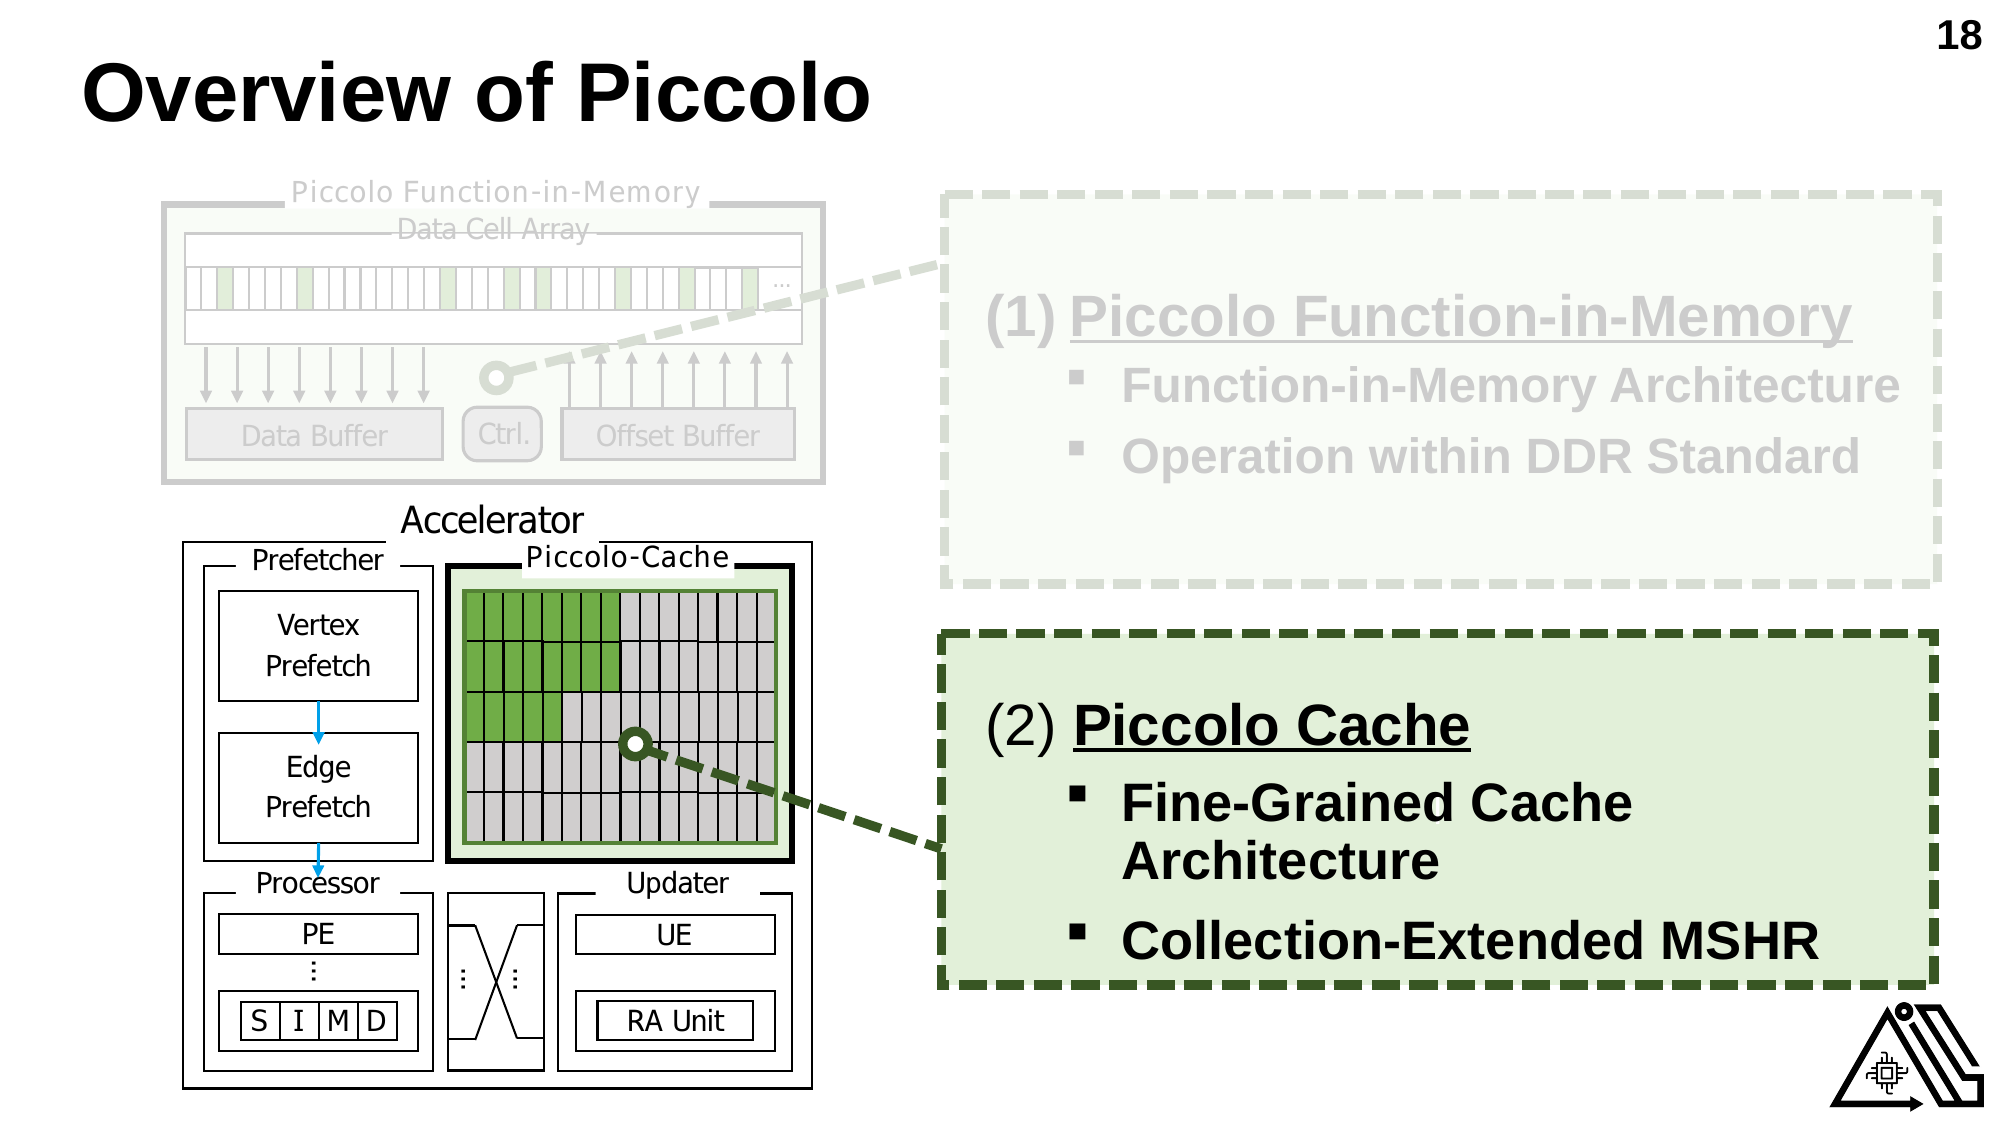

18
# Overview of Piccolo

Piccolo Function-in-Memory

Data Cell Array

…

Ctrl.
Data Buffer
Offset Buffer

l
Piccolo Function-in-Memory
Function-in-Memory Architecture
Operation within DDR Standard
Accelerator

Piccolo-Cache
Prefetcher

Vertex
Prefetch
l

(2) Piccolo Cache

Edge
Prefetch
Fine-Grained Cache Architecture
Collection-Extended MSHR

Processor

Updater

PE
UE

…
…
…
S
I
M
D
RA Unit